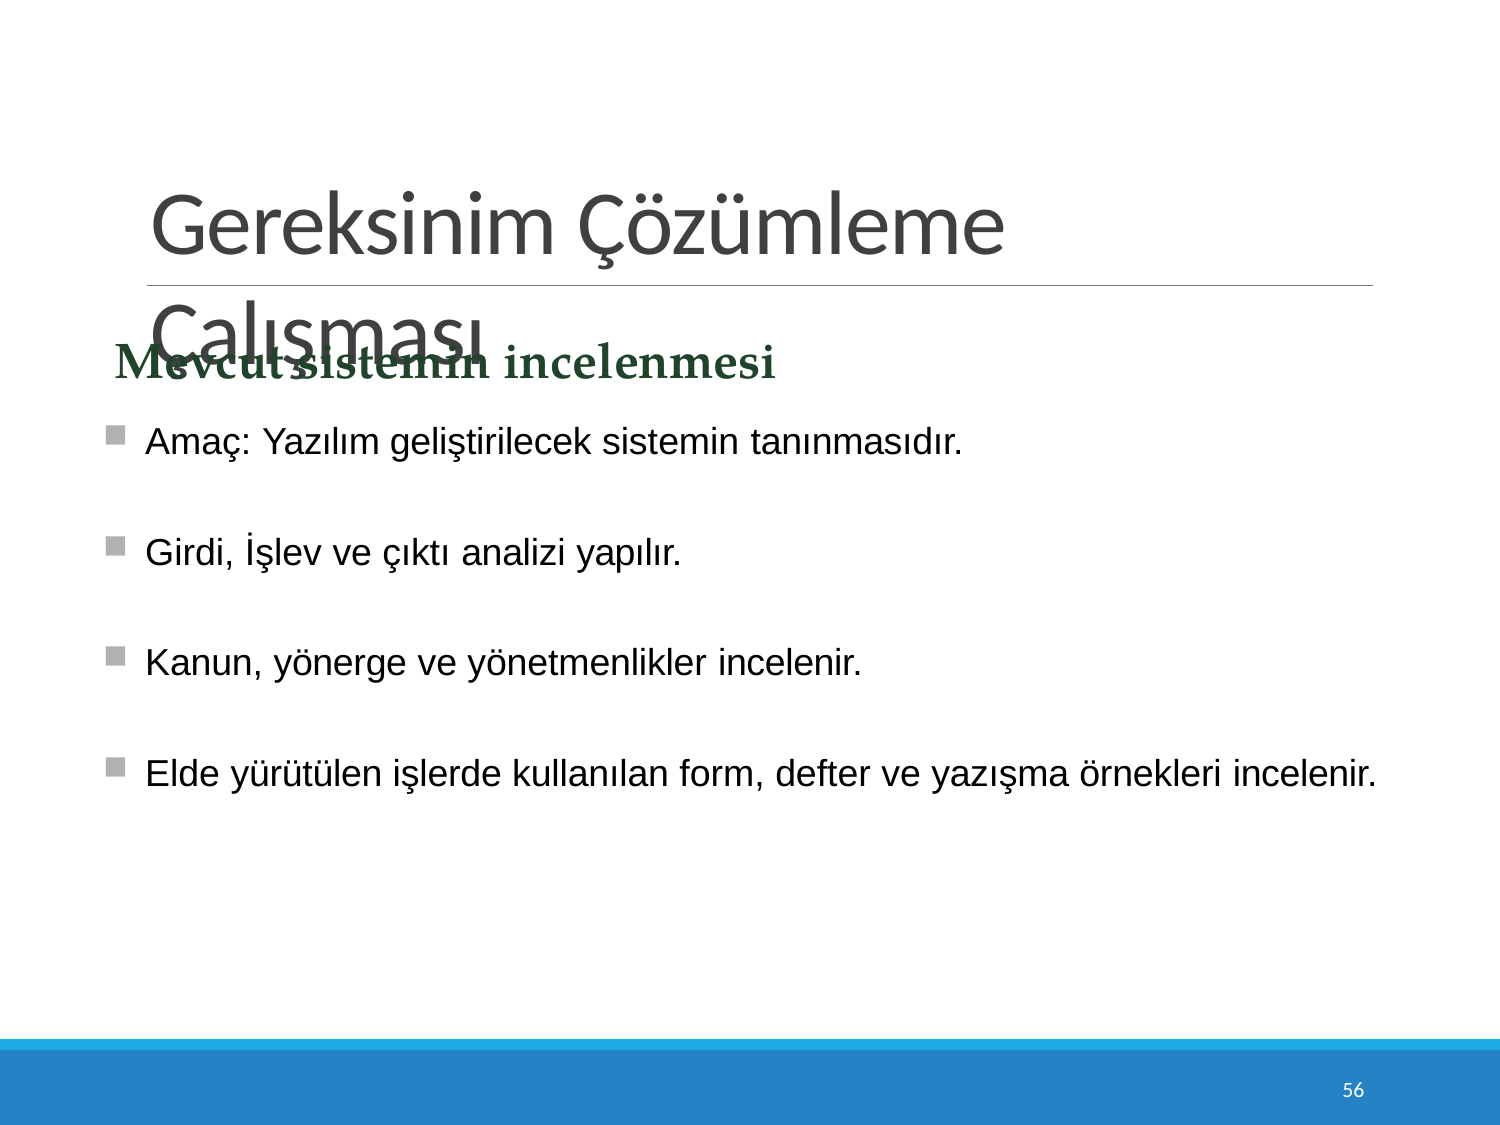

# Gereksinim Çözümleme Çalışması

Mevcut sistemin incelenmesi
Amaç: Yazılım geliştirilecek sistemin tanınmasıdır.

Girdi, İşlev ve çıktı analizi yapılır.

Kanun, yönerge ve yönetmenlikler incelenir.

Elde yürütülen işlerde kullanılan form, defter ve yazışma örnekleri incelenir.
56